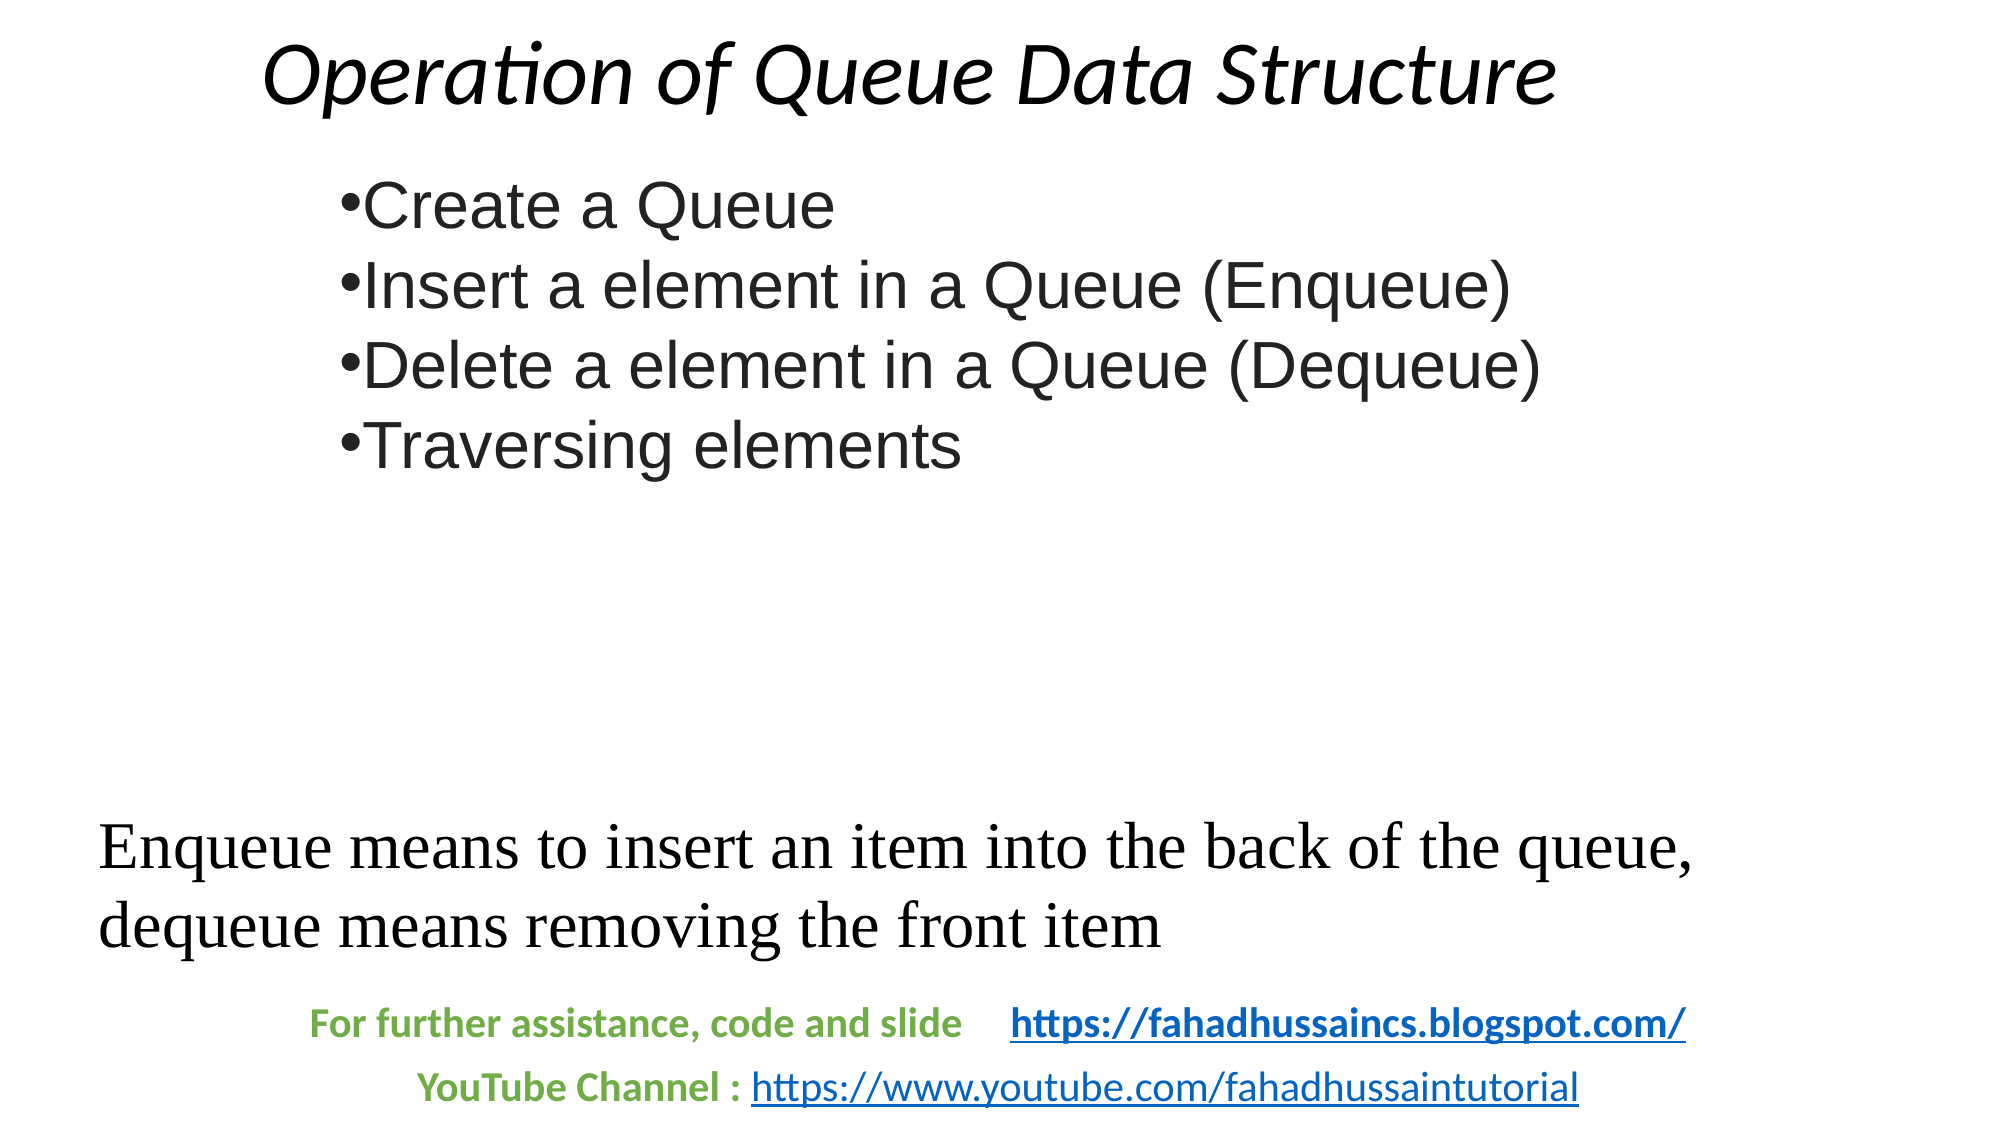

# Operation of Queue Data Structure

Create a Queue
Insert a element in a Queue (Enqueue)
Delete a element in a Queue (Dequeue)
Traversing elements

Enqueue means to insert an item into the back of the queue, dequeue means removing the front item
For further assistance, code and slide     https://fahadhussaincs.blogspot.com/
YouTube Channel : https://www.youtube.com/fahadhussaintutorial